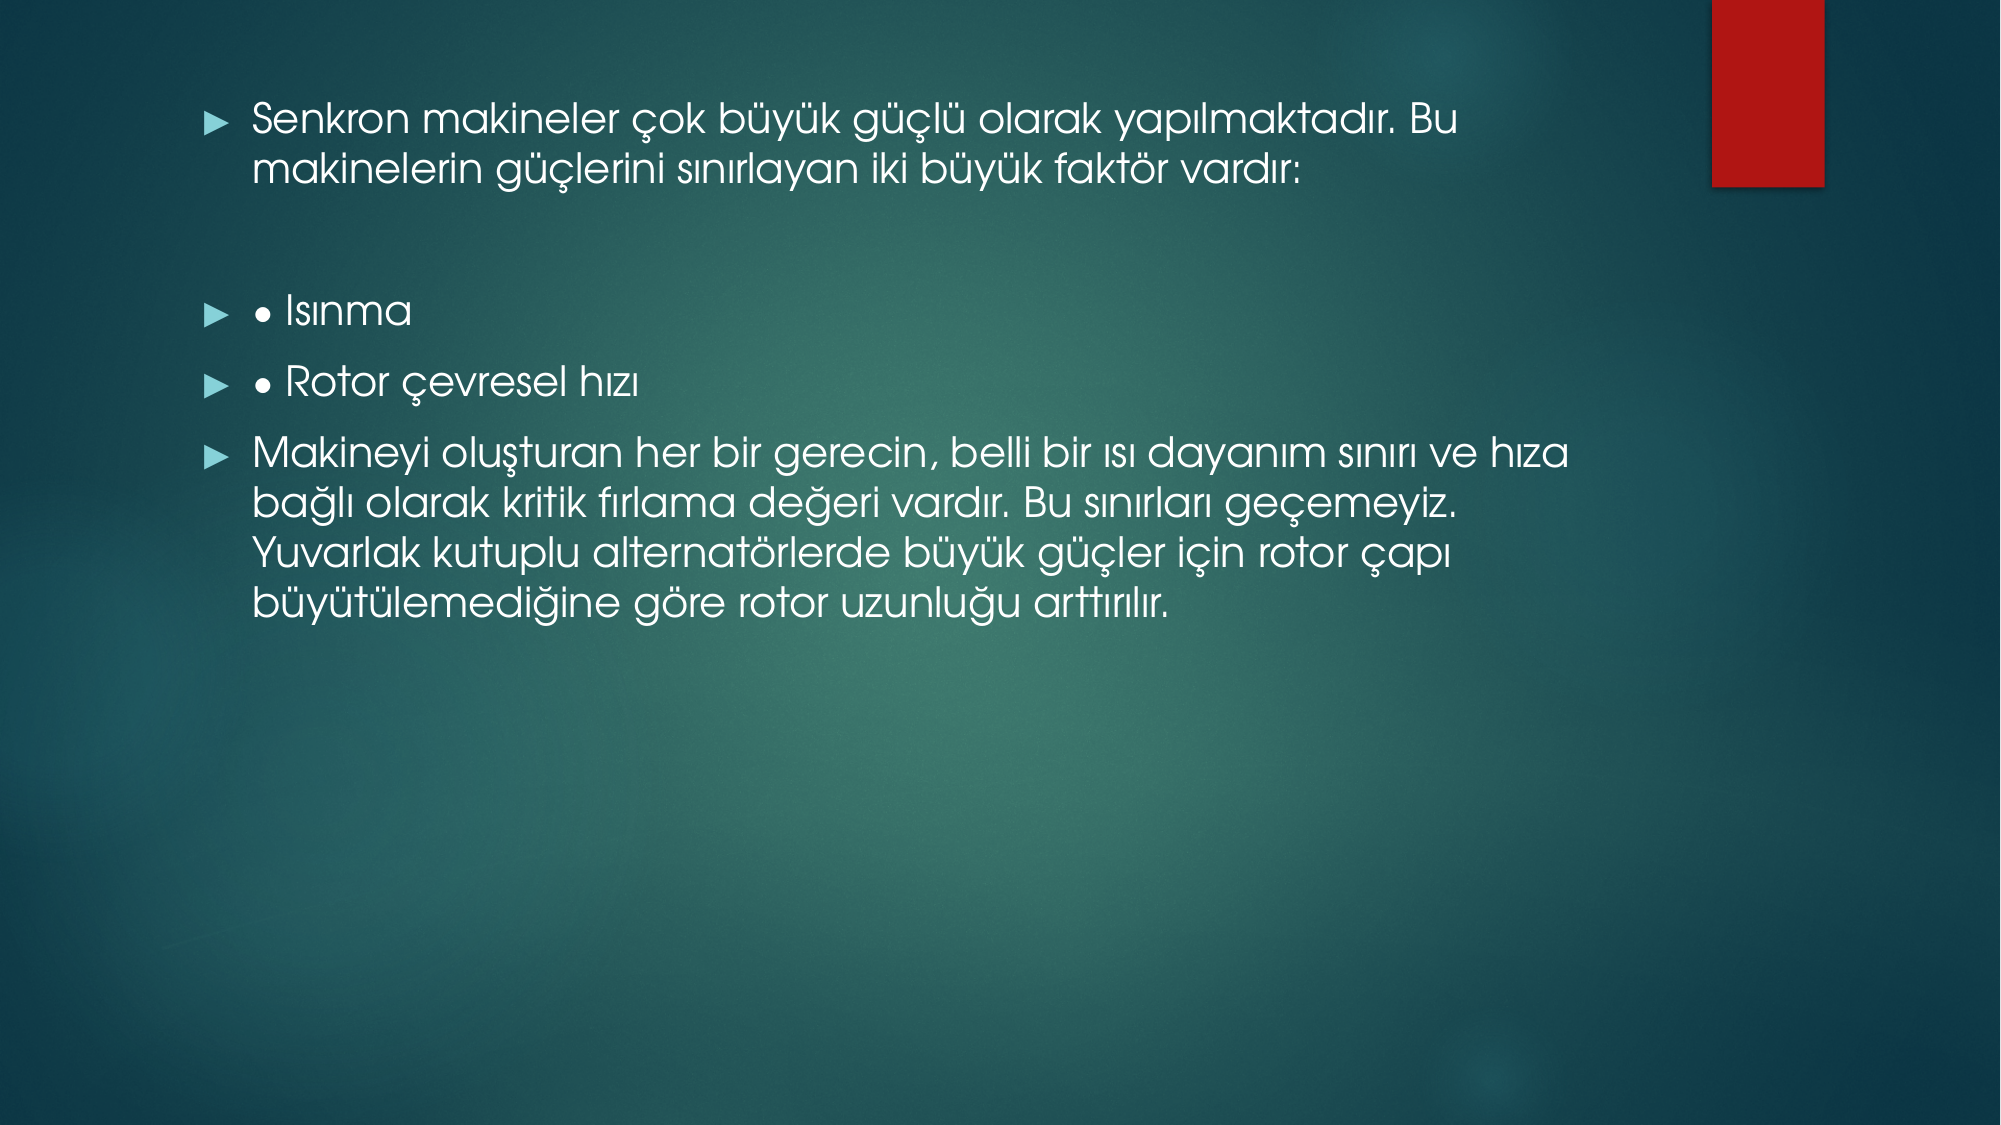

Senkron makineler çok büyük güçlü olarak yapılmaktadır. Bu makinelerin güçlerini sınırlayan iki büyük faktör vardır:

• Isınma
• Rotor çevresel hızı
Makineyi oluşturan her bir gerecin, belli bir ısı dayanım sınırı ve hıza bağlı olarak kritik fırlama değeri vardır. Bu sınırları geçemeyiz. Yuvarlak kutuplu alternatörlerde büyük güçler için rotor çapı büyütülemediğine göre rotor uzunluğu arttırılır.